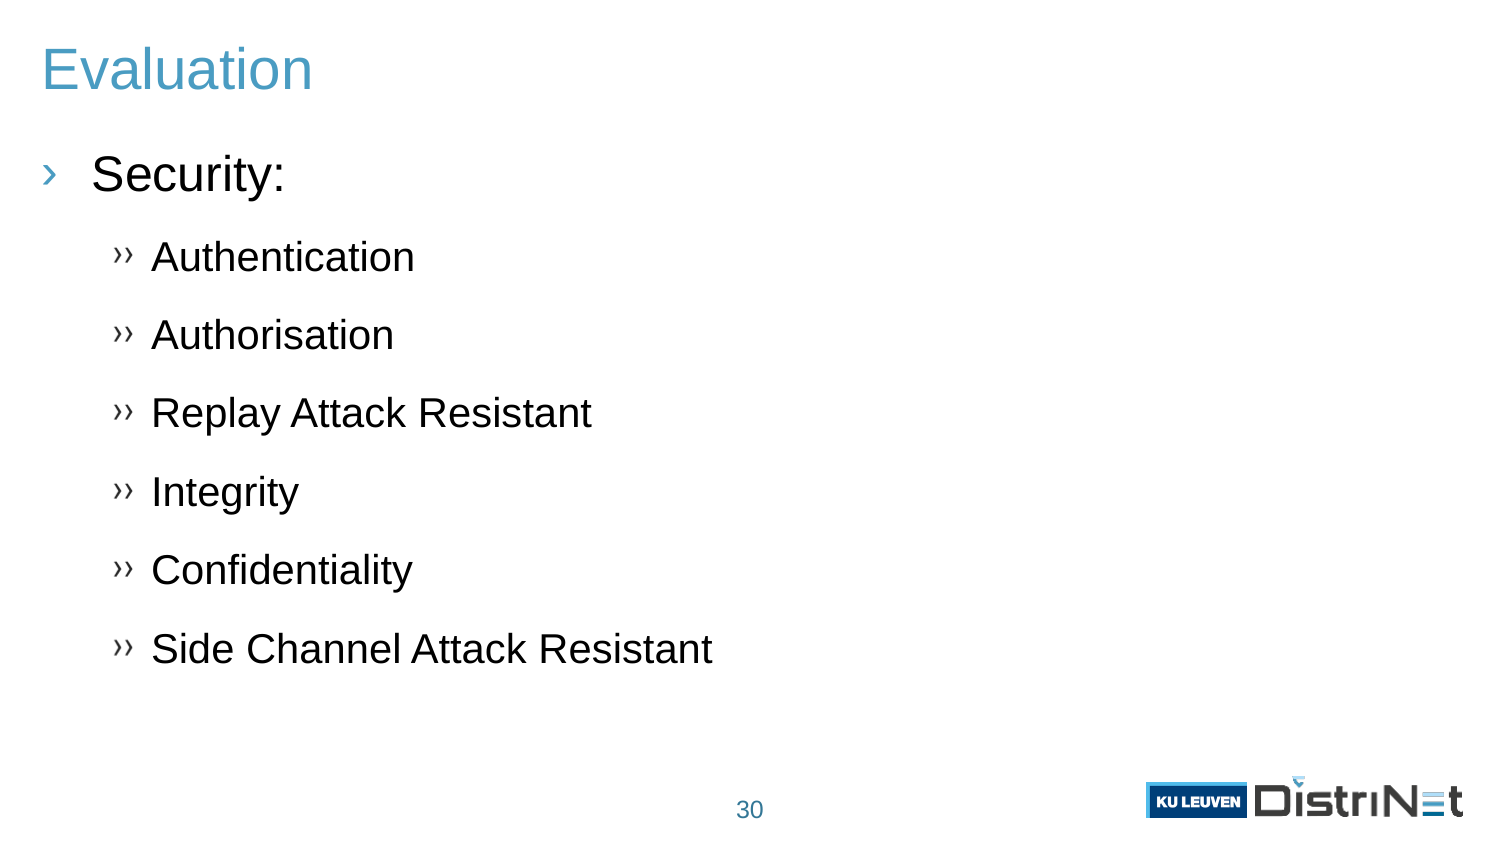

# Evaluation
Security:
Authentication
Authorisation
Replay Attack Resistant
Integrity
Confidentiality
Side Channel Attack Resistant
30